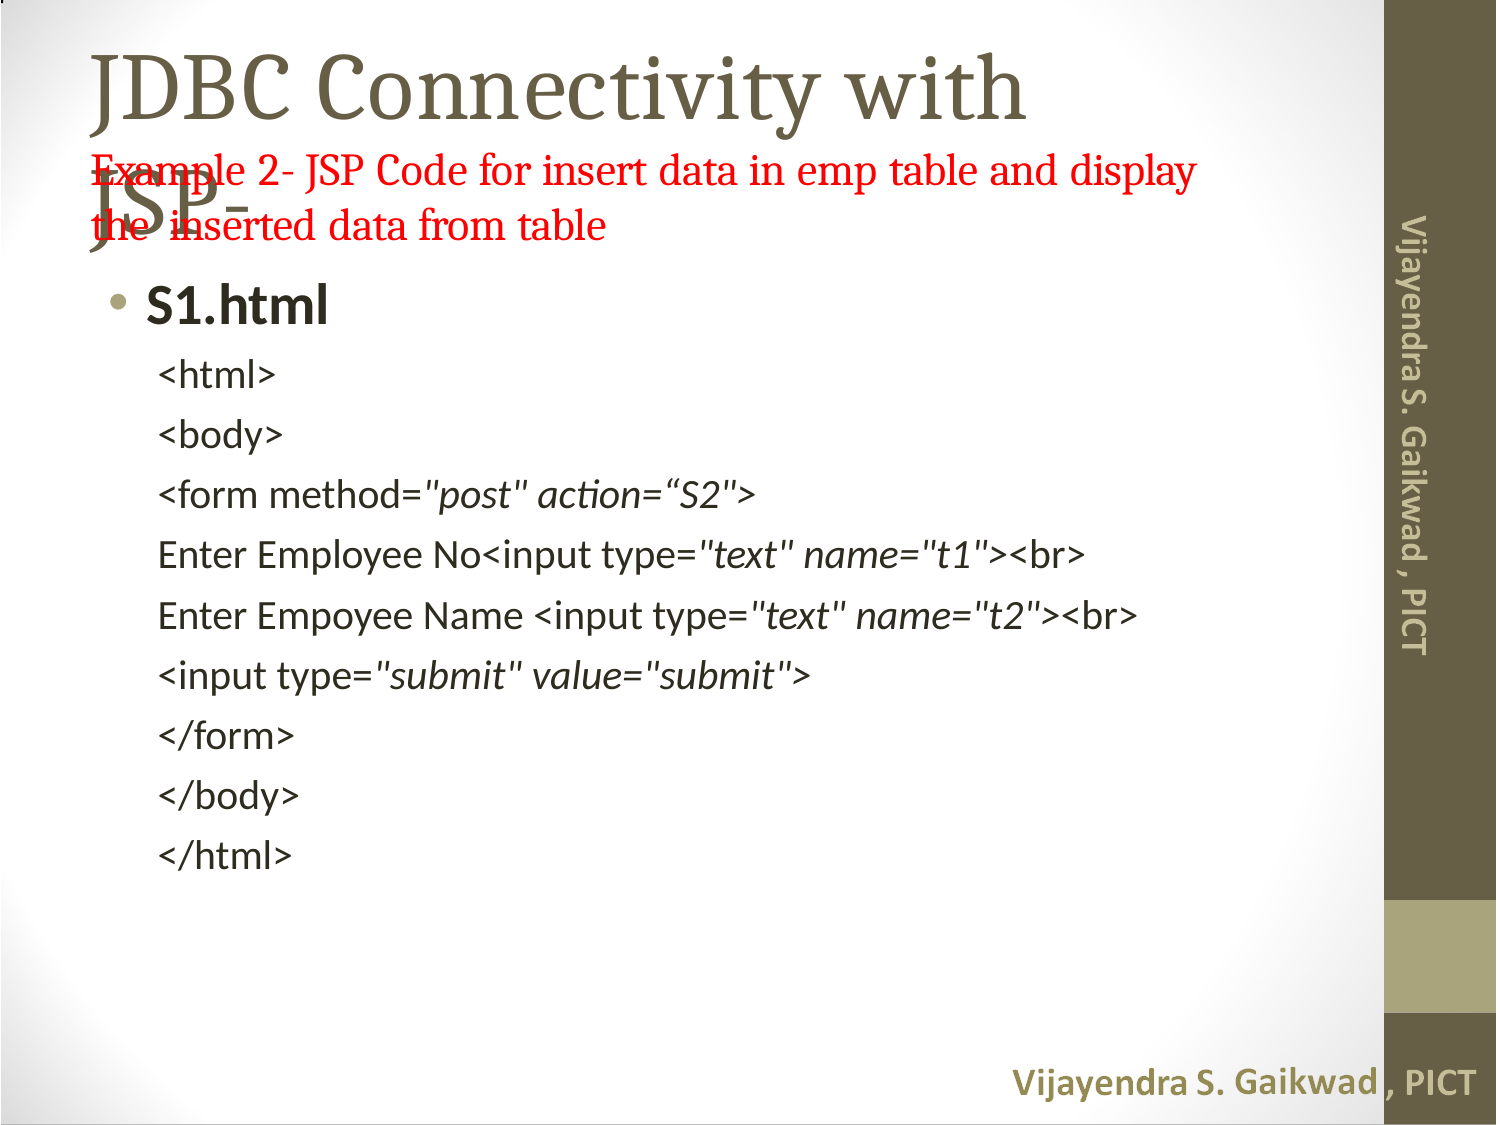

# JDBC Connectivity with JSP-
Example 2- JSP Code for insert data in emp table and display the  inserted data from table
S1.html
<html>
<body>
<form method="post" action=“S2">
Enter Employee No<input type="text" name="t1"><br>
Enter Empoyee Name <input type="text" name="t2"><br>
<input type="submit" value="submit">
</form>
</body>
</html>